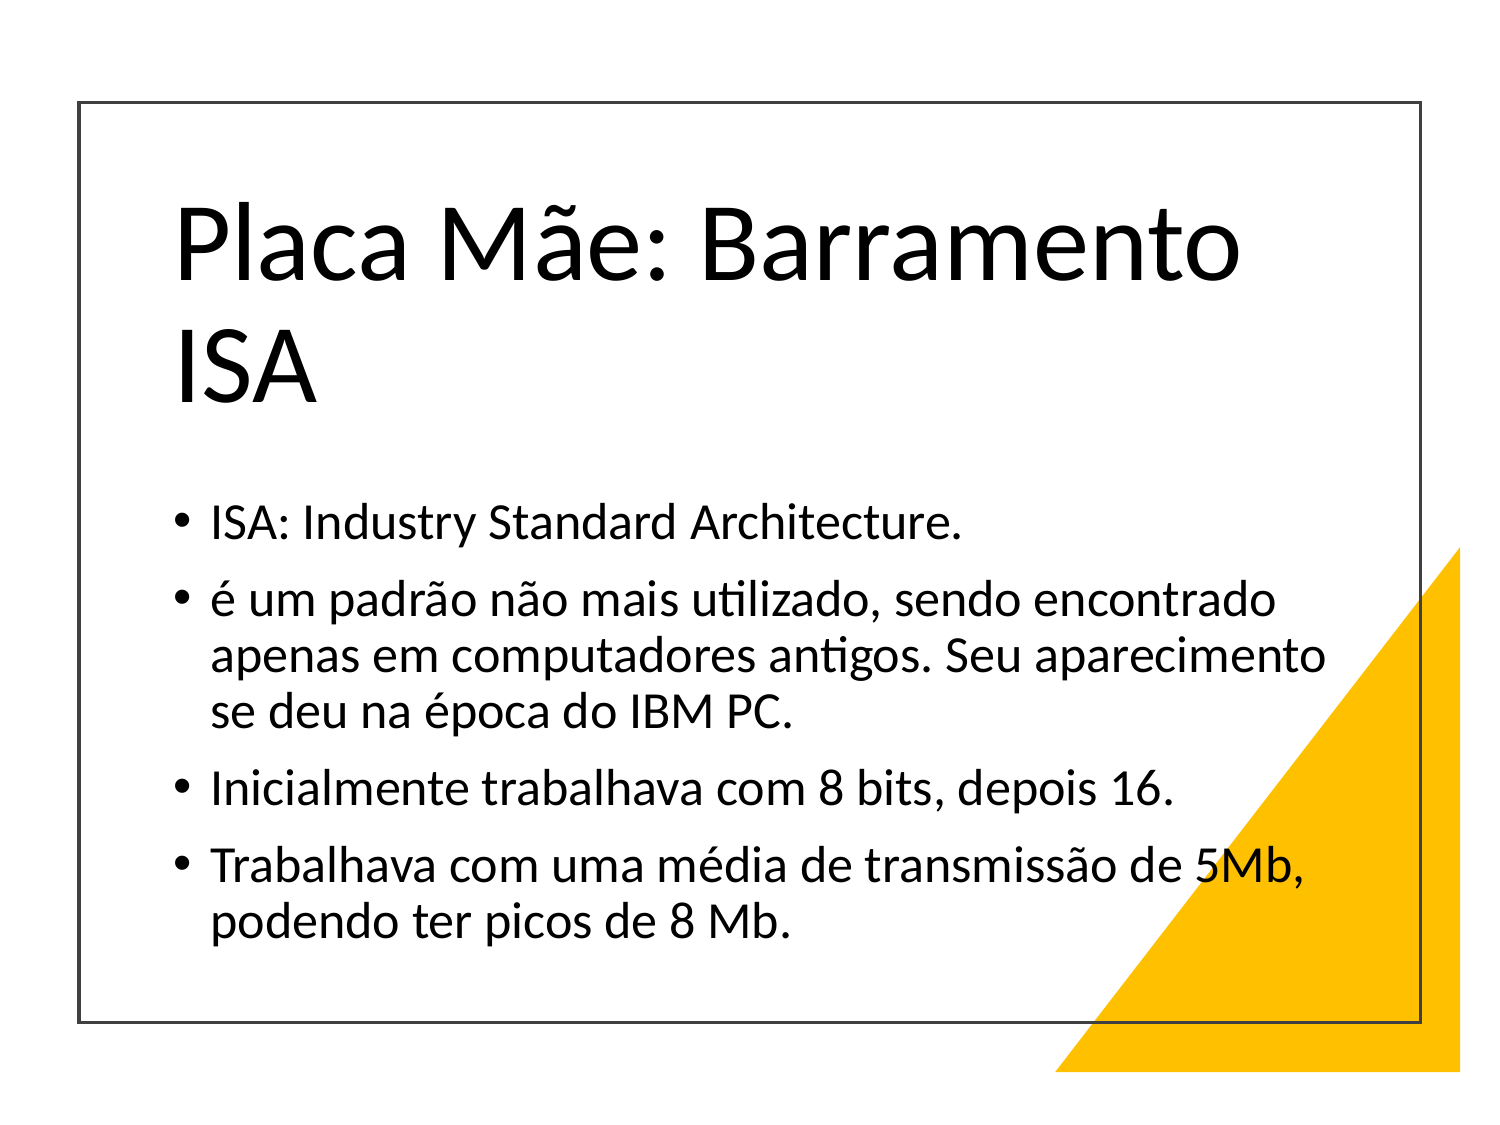

# Placa Mãe: Barramento ISA
ISA: Industry Standard Architecture.
é um padrão não mais utilizado, sendo encontrado apenas em computadores antigos. Seu aparecimento se deu na época do IBM PC.
Inicialmente trabalhava com 8 bits, depois 16.
Trabalhava com uma média de transmissão de 5Mb, podendo ter picos de 8 Mb.